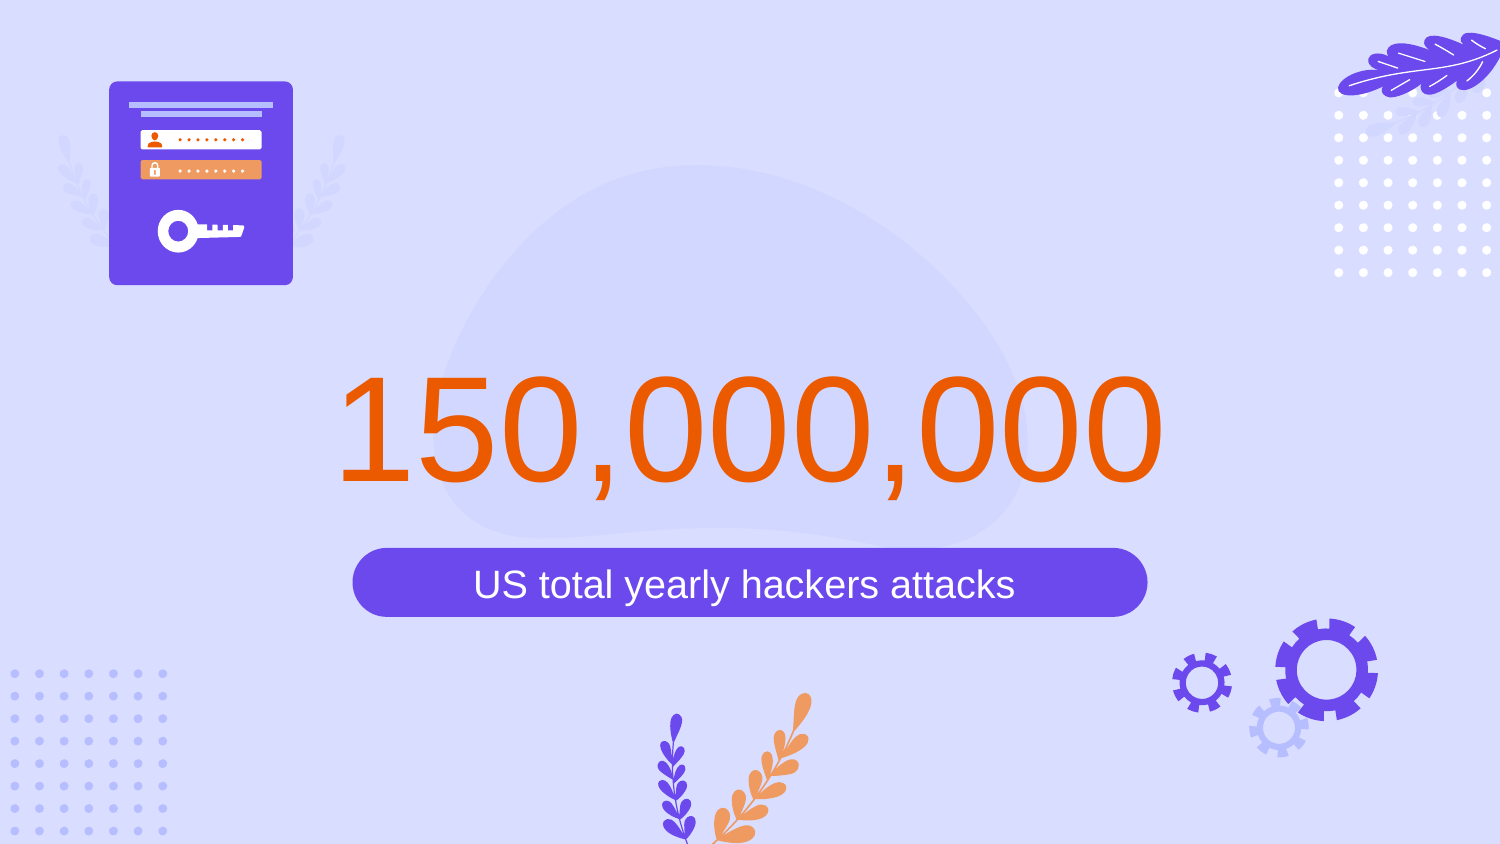

# 150,000,000
US total yearly hackers attacks